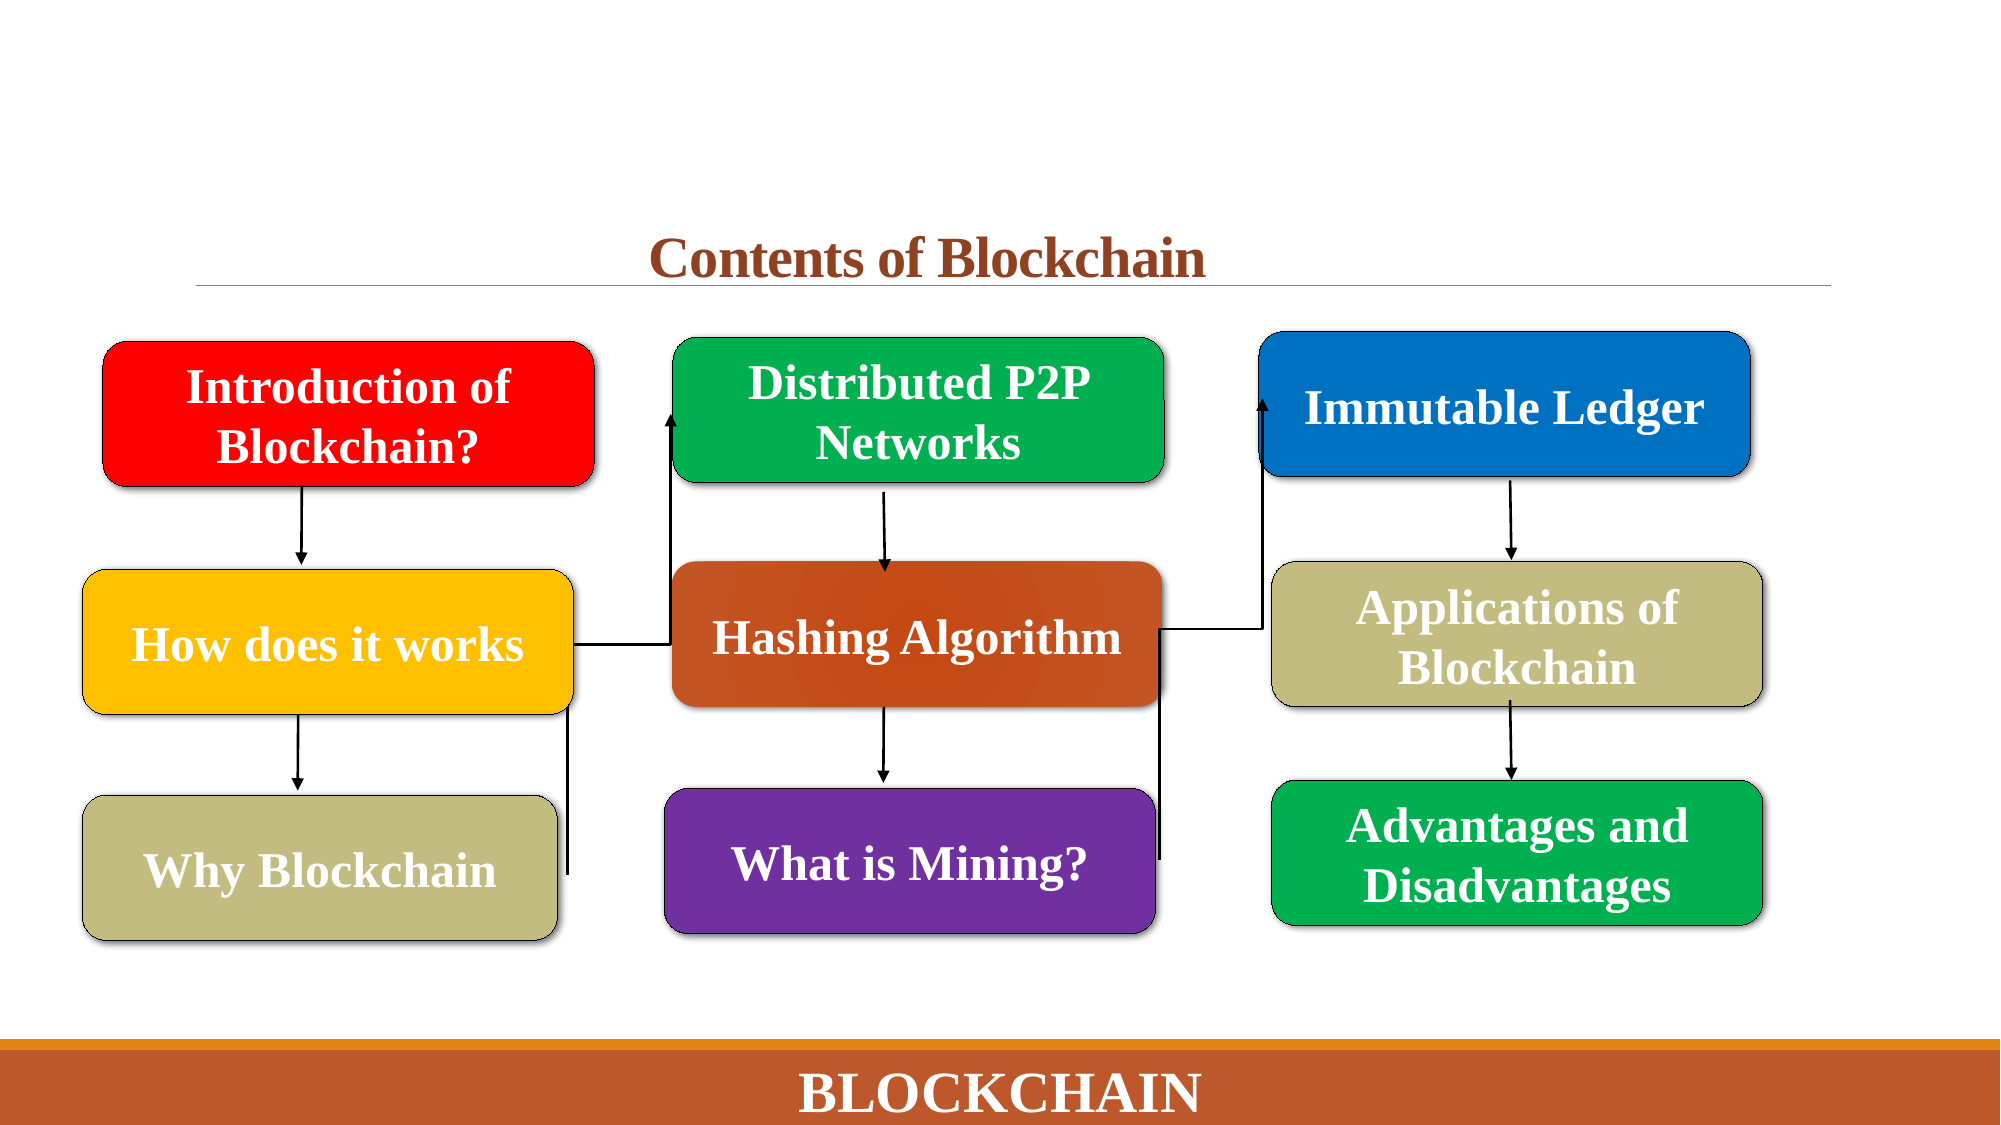

# Contents of Blockchain
Immutable Ledger
Distributed P2P Networks
Introduction of Blockchain?
Hashing Algorithm
Applications of Blockchain
How does it works
Advantages and Disadvantages
What is Mining?
Why Blockchain
Blockchain